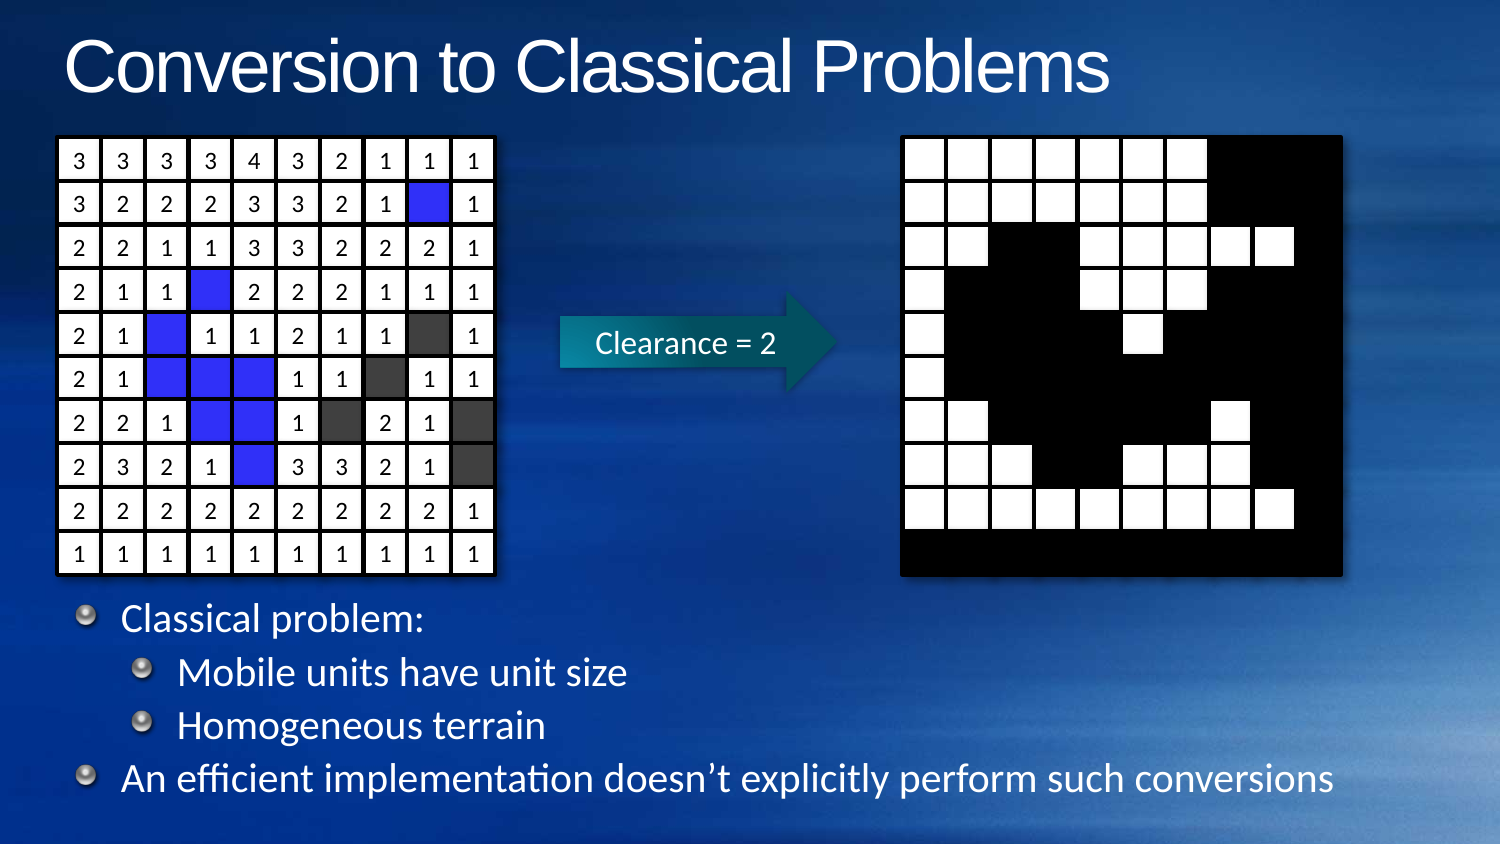

# Conversion to Classical Problems
3
3
3
3
4
3
2
1
1
1

3
2
2
2
3
3
2
1

1

1

2
2
1
1
3
3
2
2
2
1

2
1
1

2
2
2
1
1
1

1

Clearance = 2
2
1

1
1
2
1
1

1

1

2
1

1
1

1
1

1
2
1

2
2
1

1

2
1

1
1

2
3
2
1

3
3
2
1

1

2
2
2
2
2
2
2
2
2
1

1
1
1
1
1
1
1
1
1
1

Classical problem:
Mobile units have unit size
Homogeneous terrain
An efficient implementation doesn’t explicitly perform such conversions